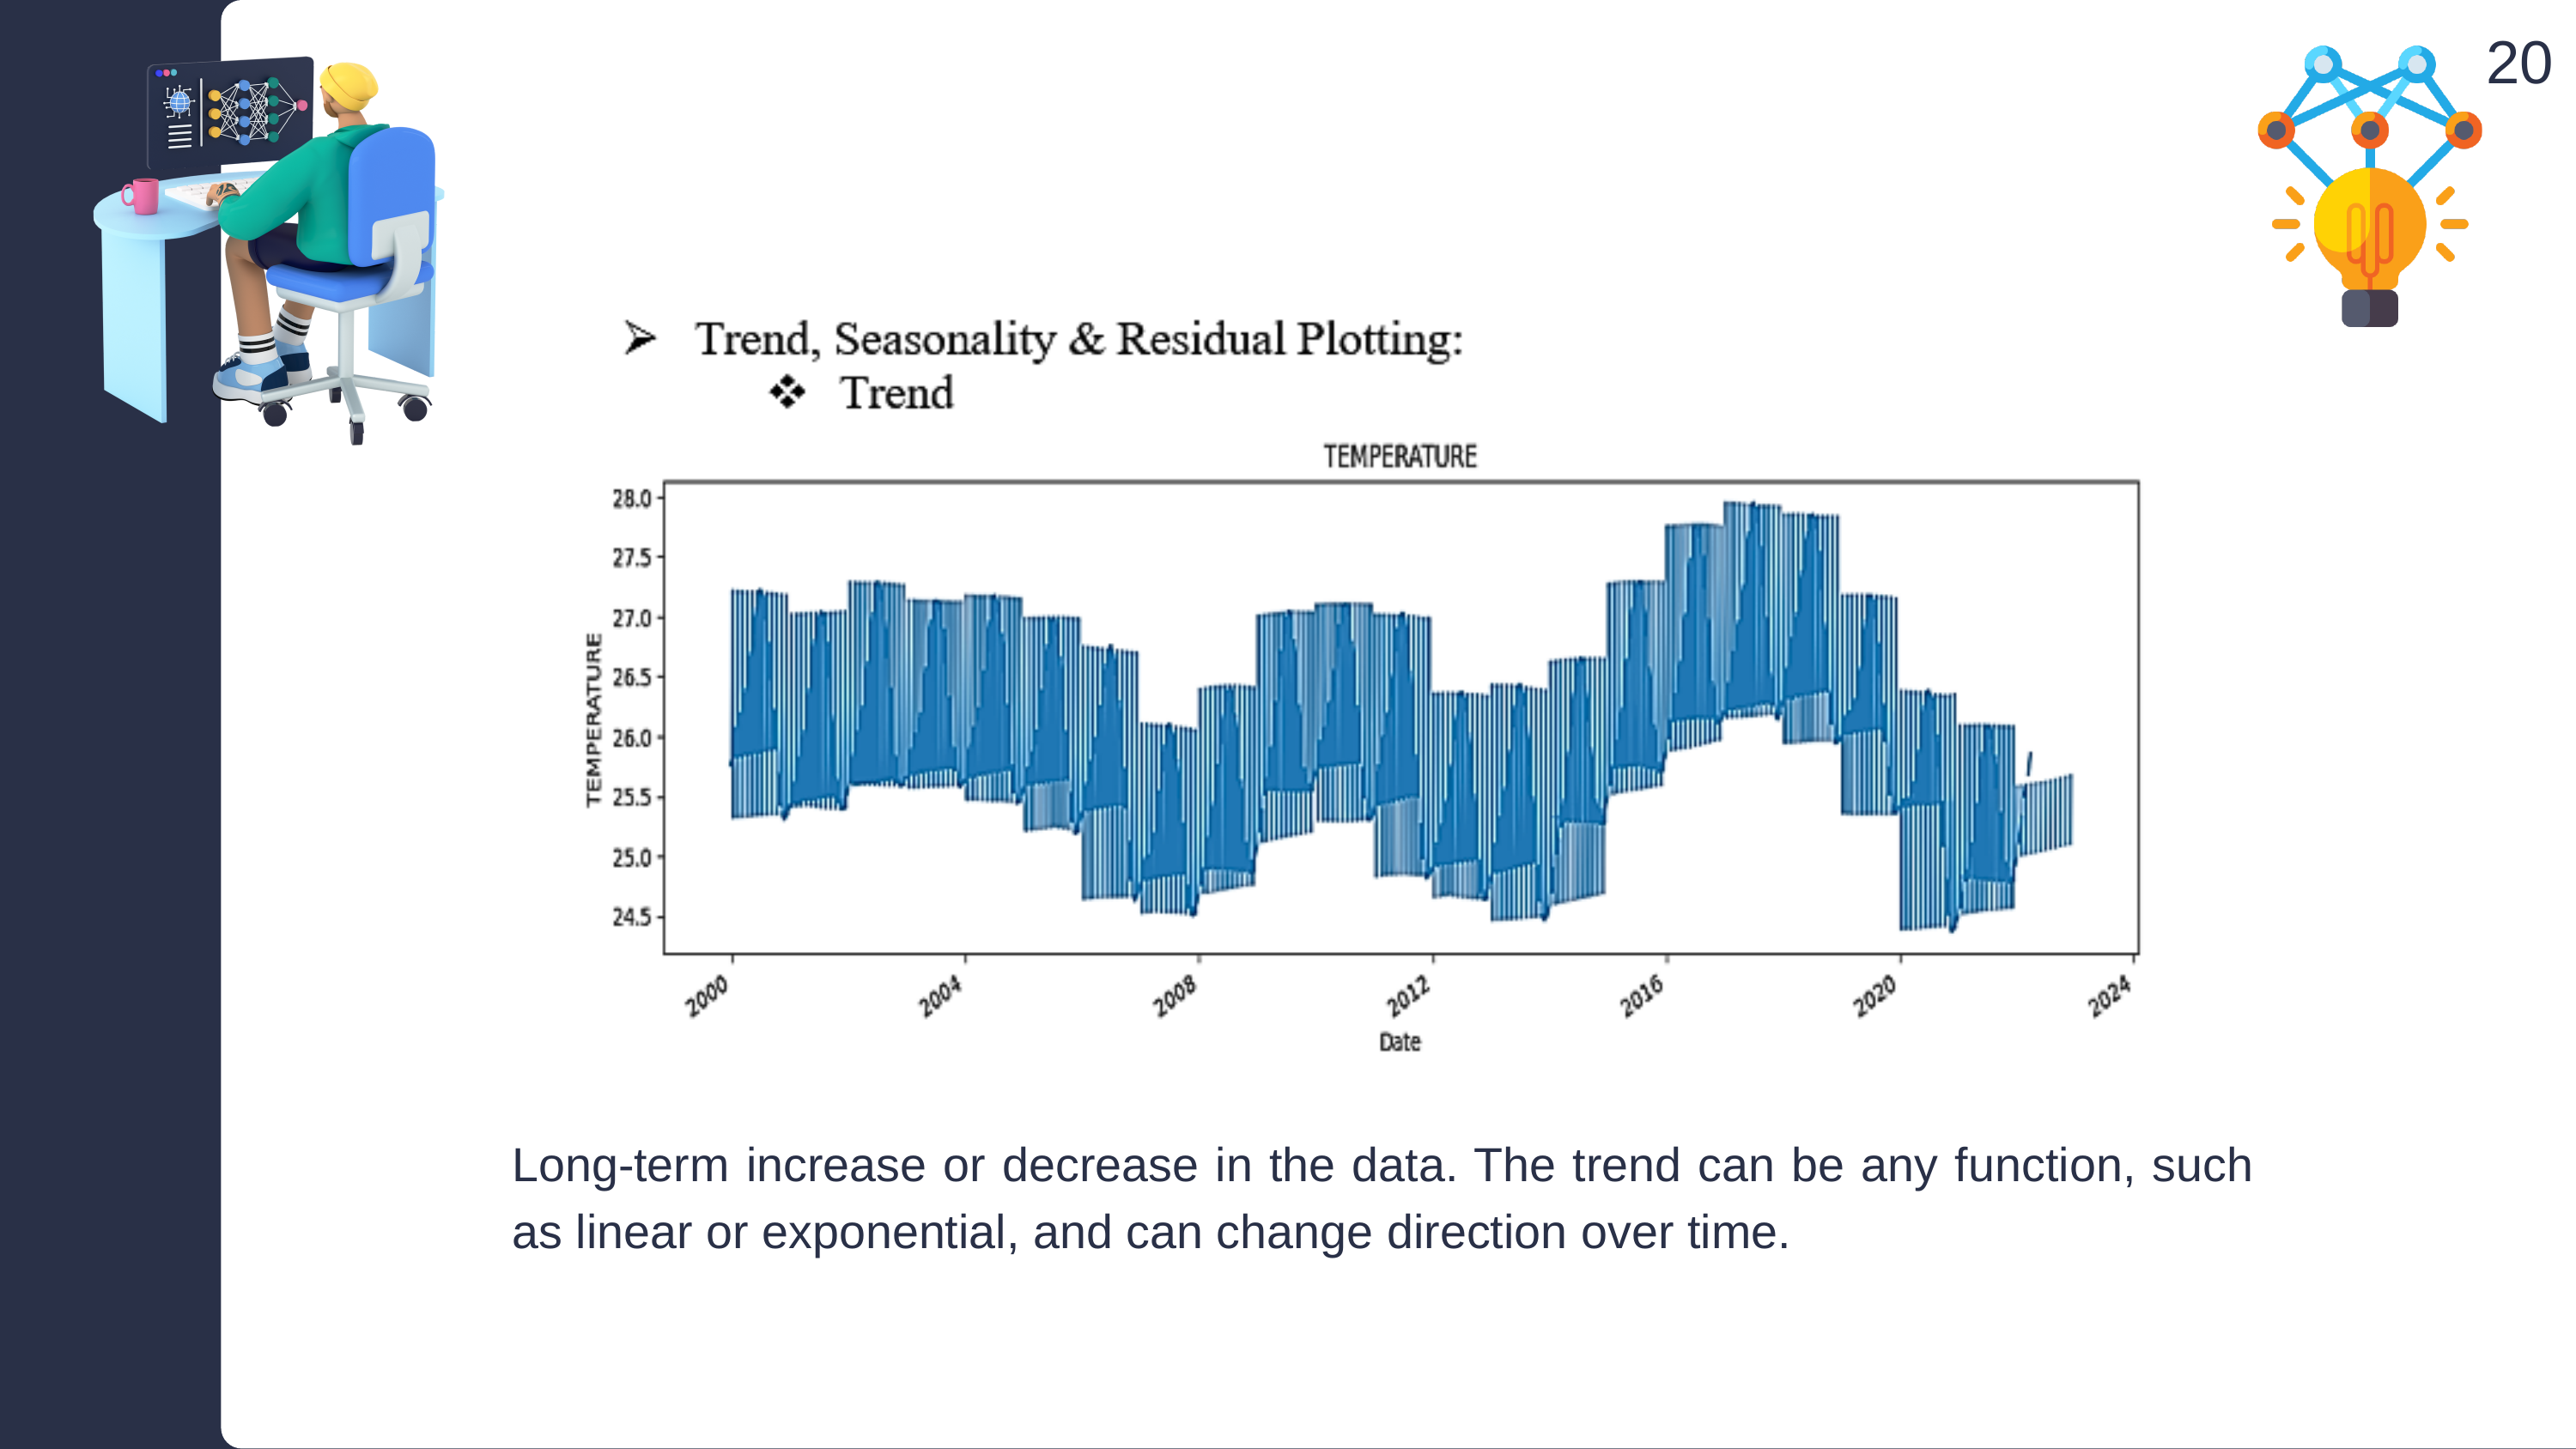

20

Long-term increase or decrease in the data. The trend can be any function, such as linear or exponential, and can change direction over time.